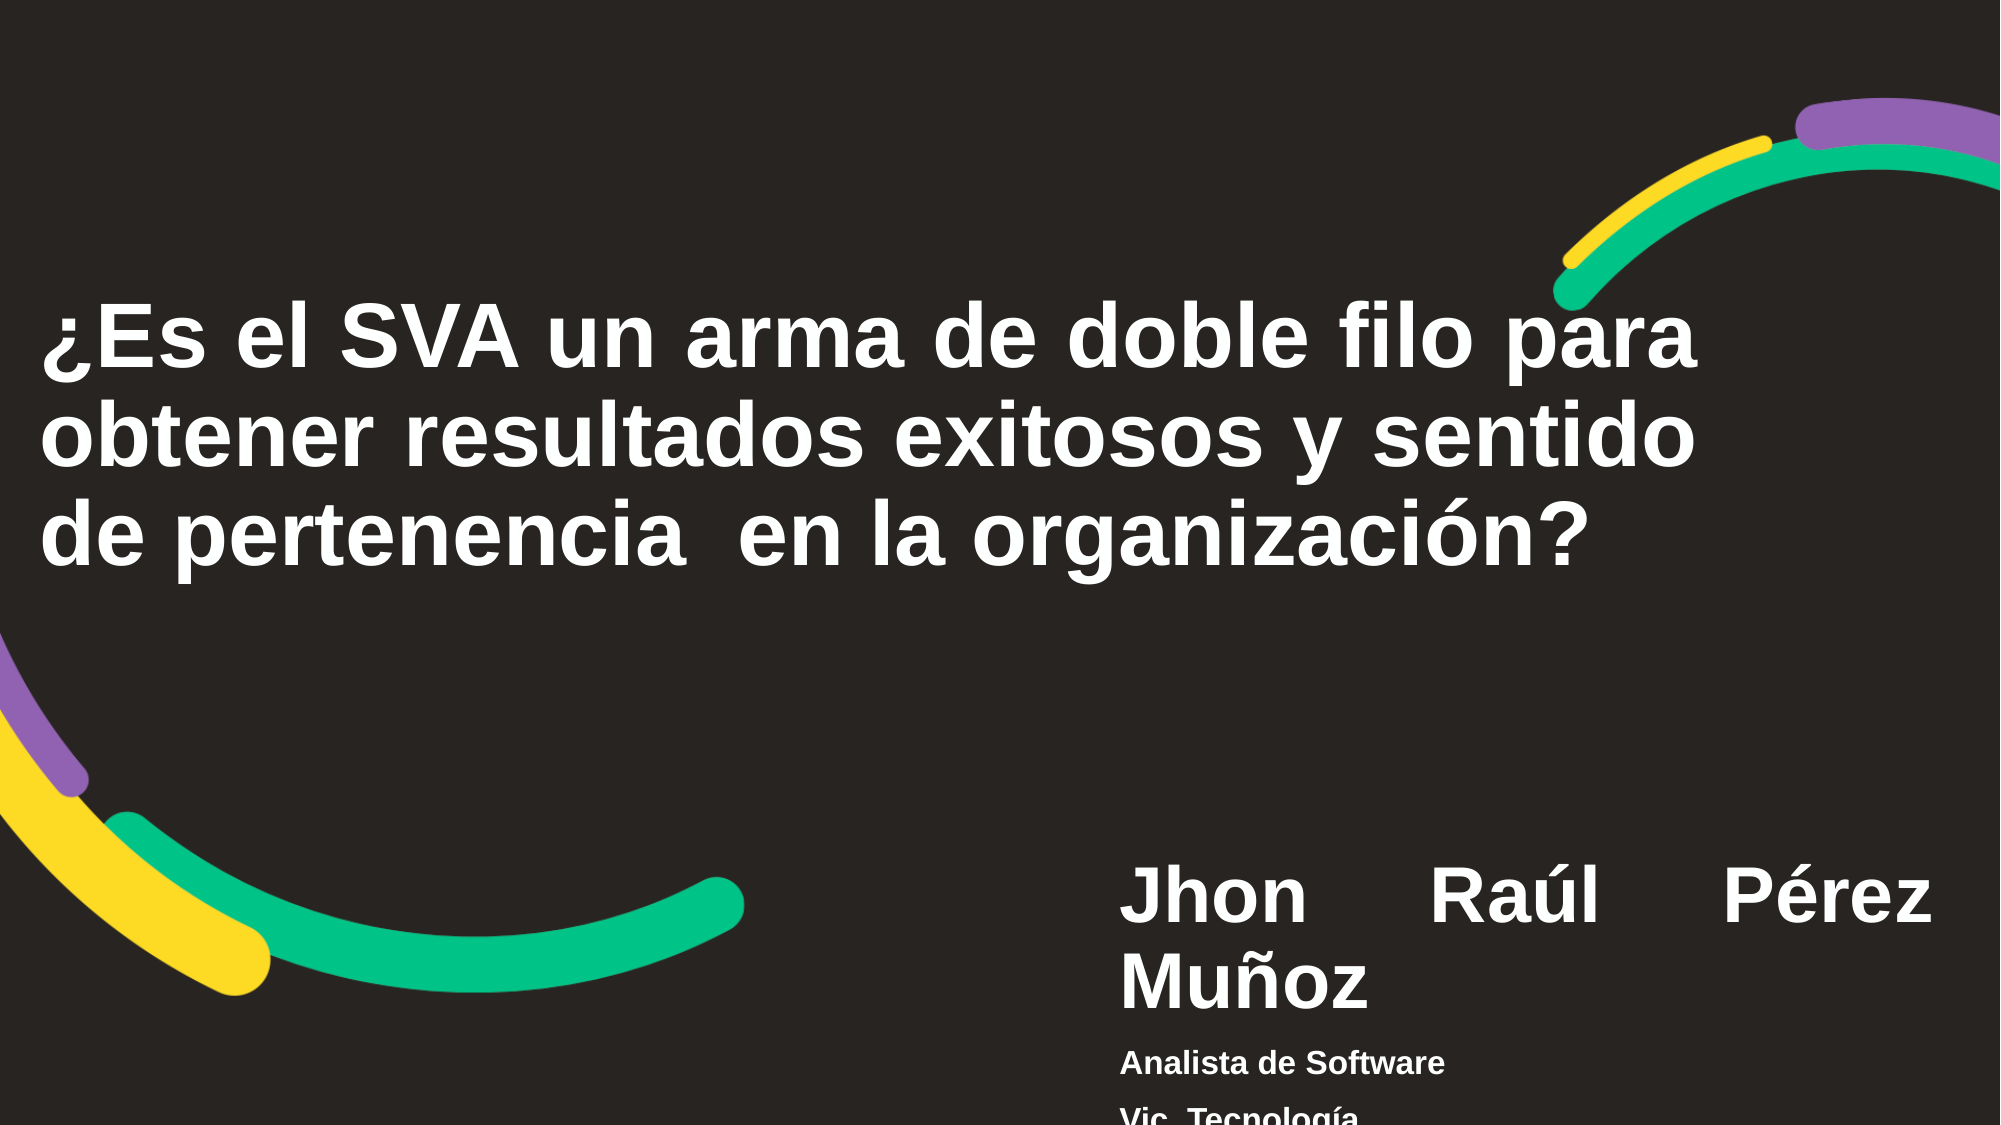

¿Es el SVA un arma de doble filo para obtener resultados exitosos y sentido de pertenencia  en la organización?
Jhon Raúl Pérez Muñoz
Analista de Software
Vic. Tecnología